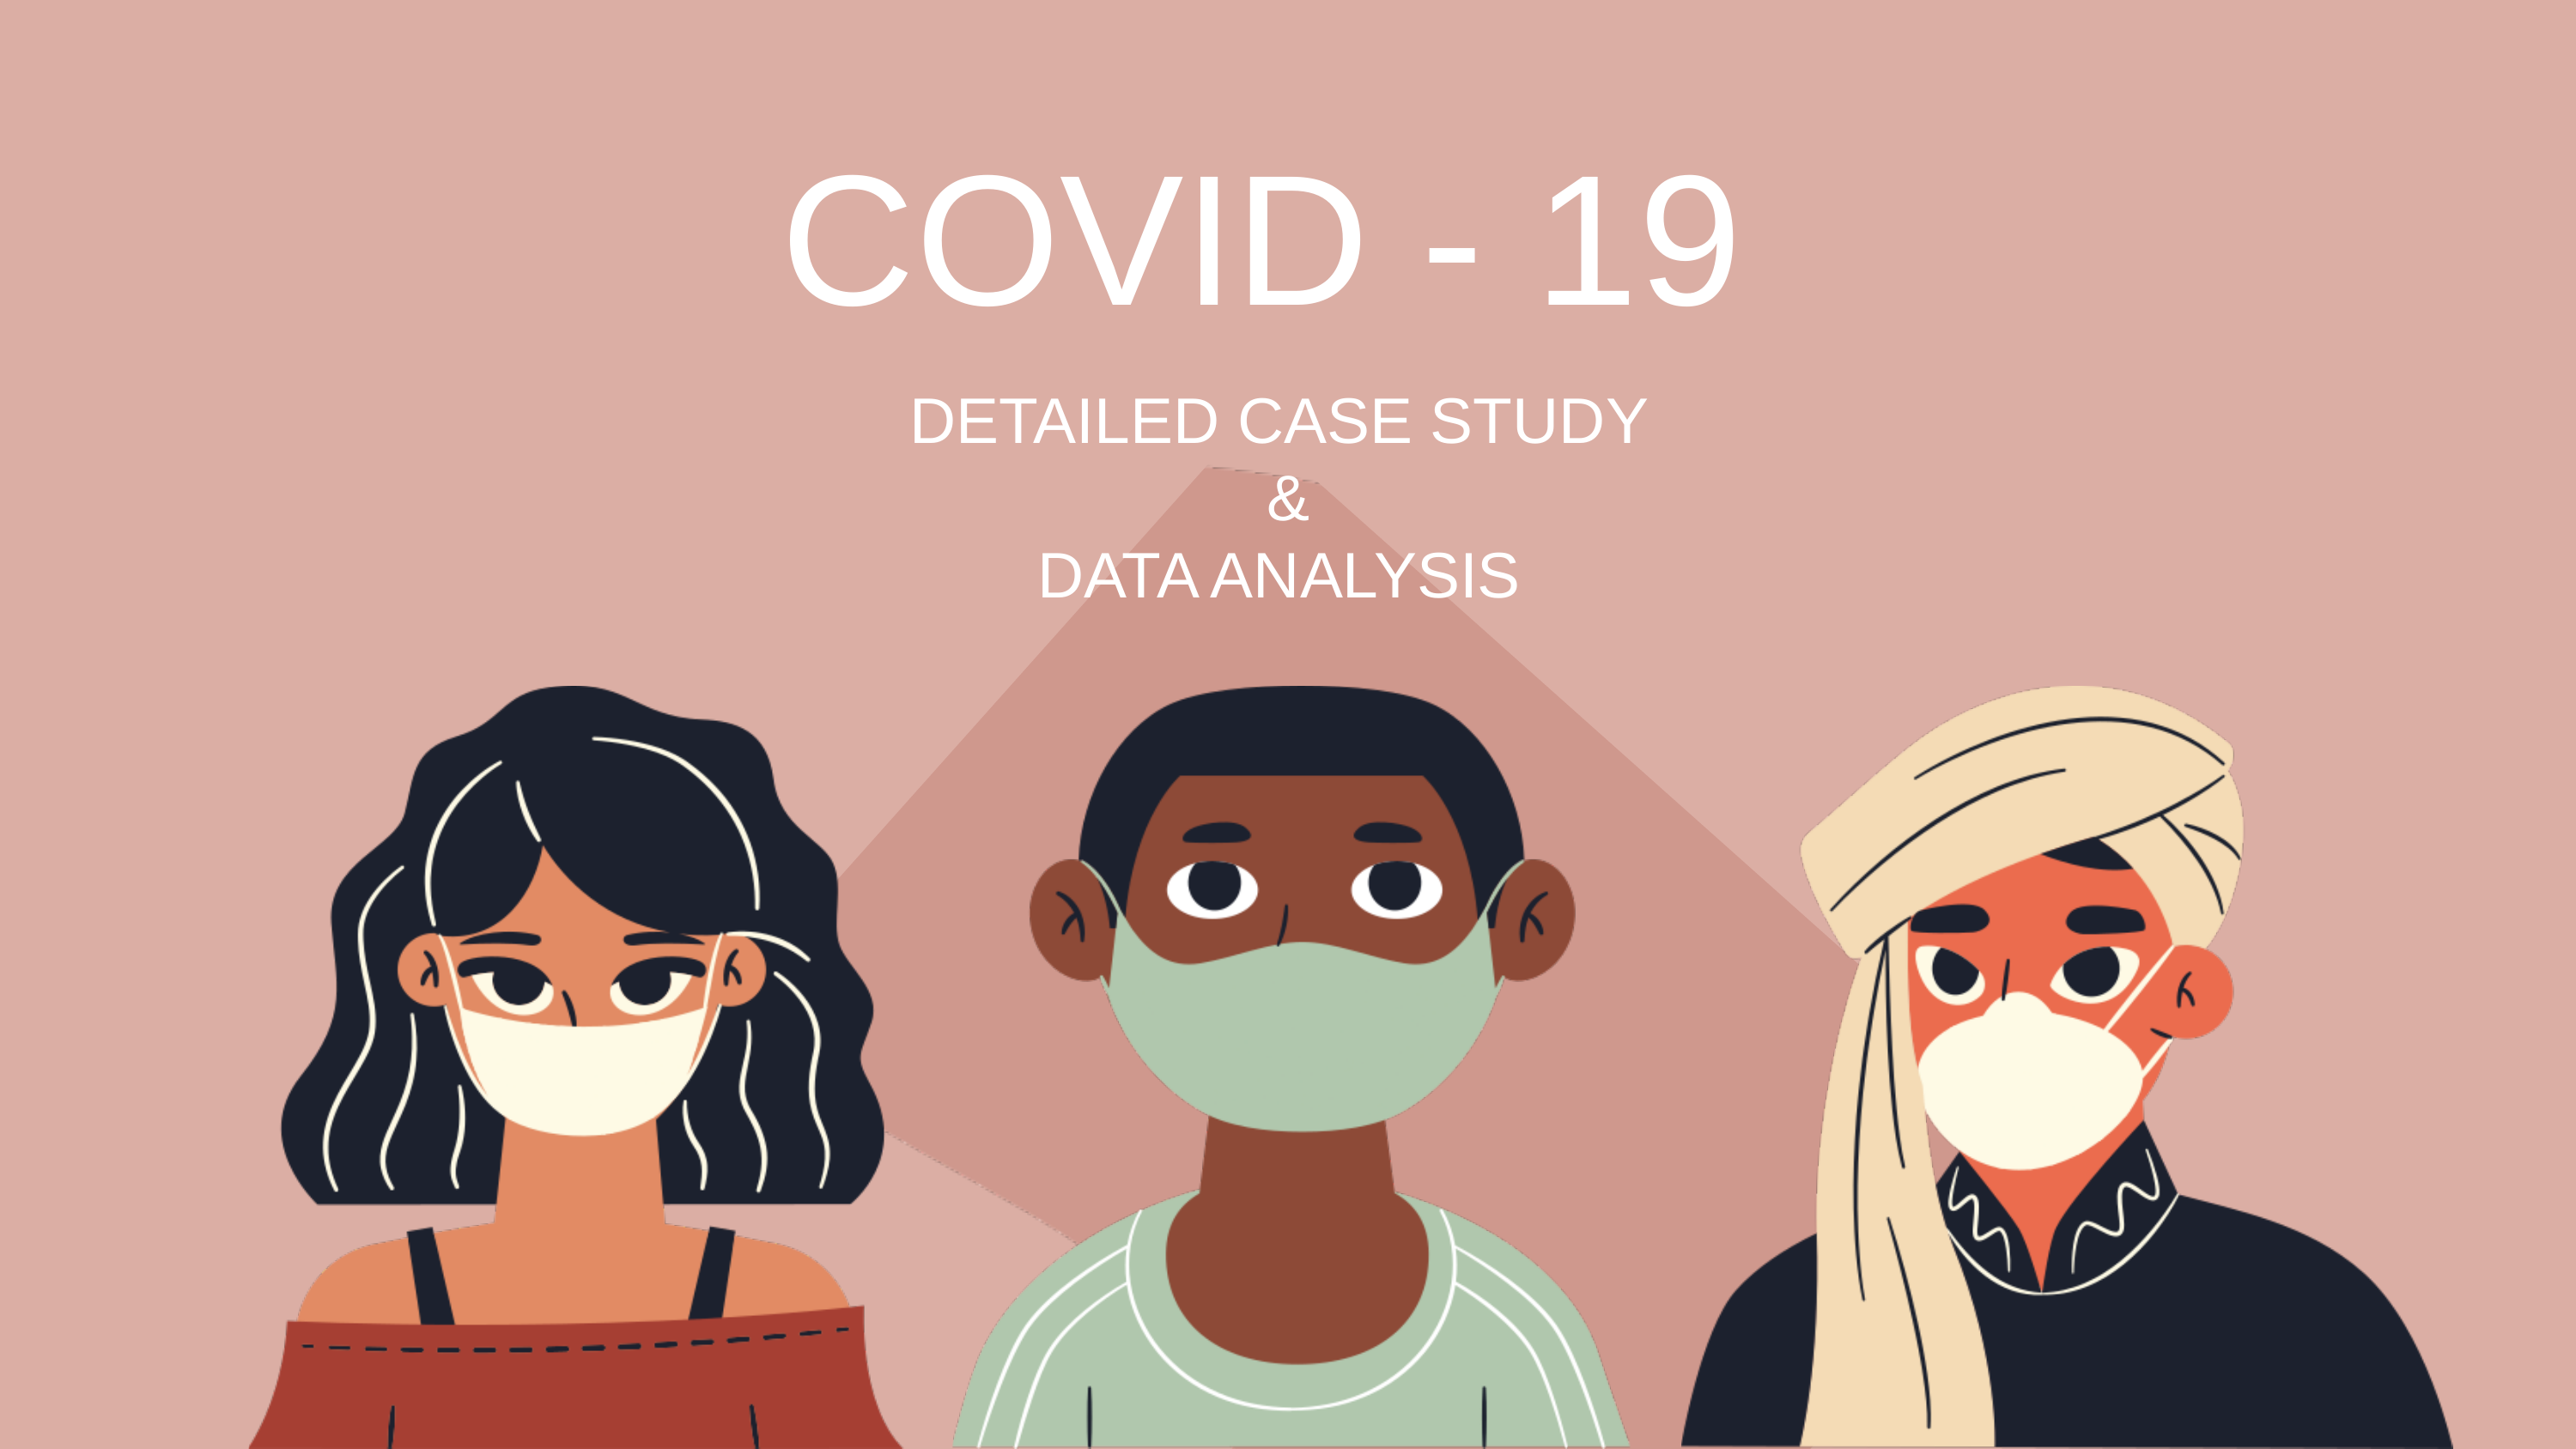

COVID - 19
DETAILED CASE STUDY
&
DATA ANALYSIS